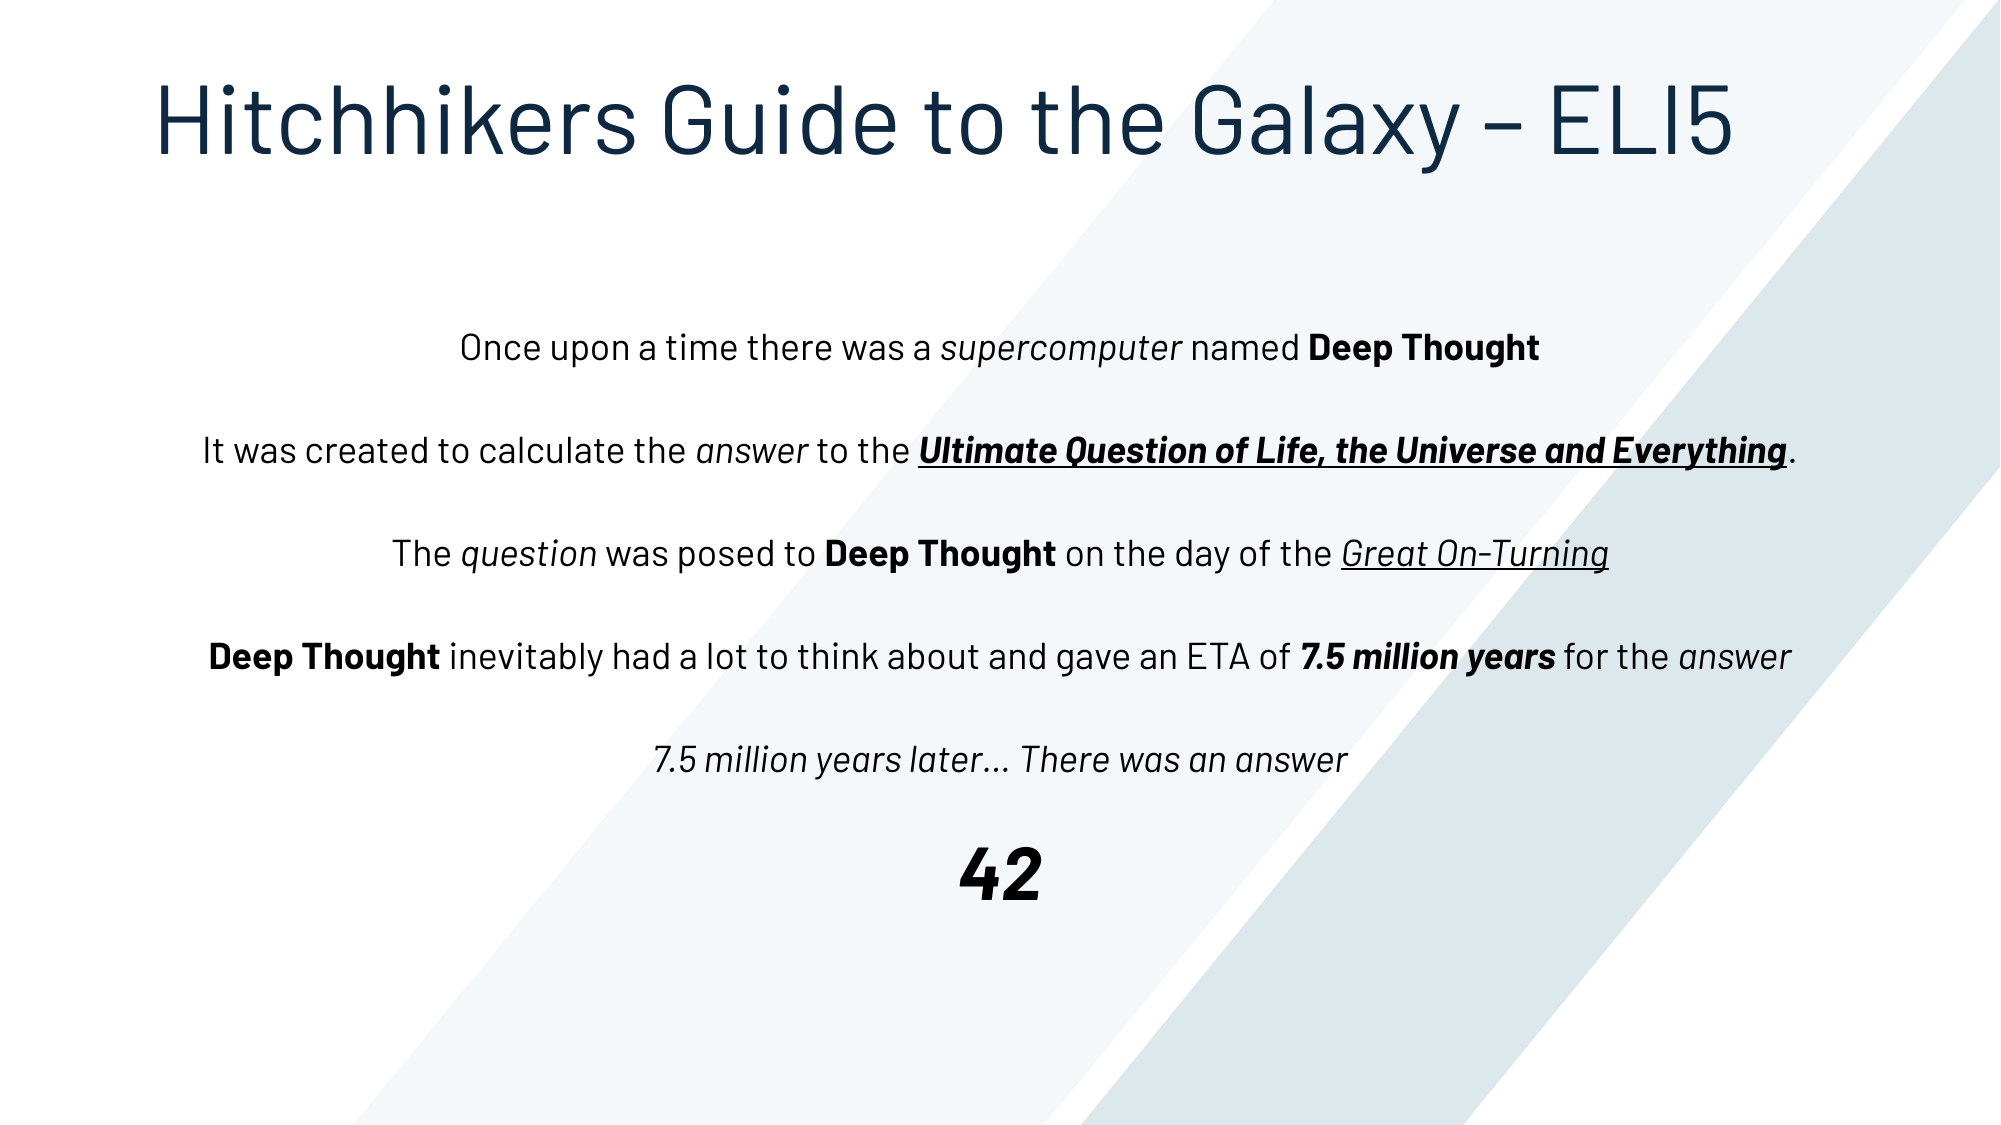

# Hitchhikers Guide to the Galaxy – ELI5
Once upon a time there was a supercomputer named Deep Thought
It was created to calculate the answer to the Ultimate Question of Life, the Universe and Everything.
The question was posed to Deep Thought on the day of the Great On-Turning
Deep Thought inevitably had a lot to think about and gave an ETA of 7.5 million years for the answer
7.5 million years later… There was an answer
42